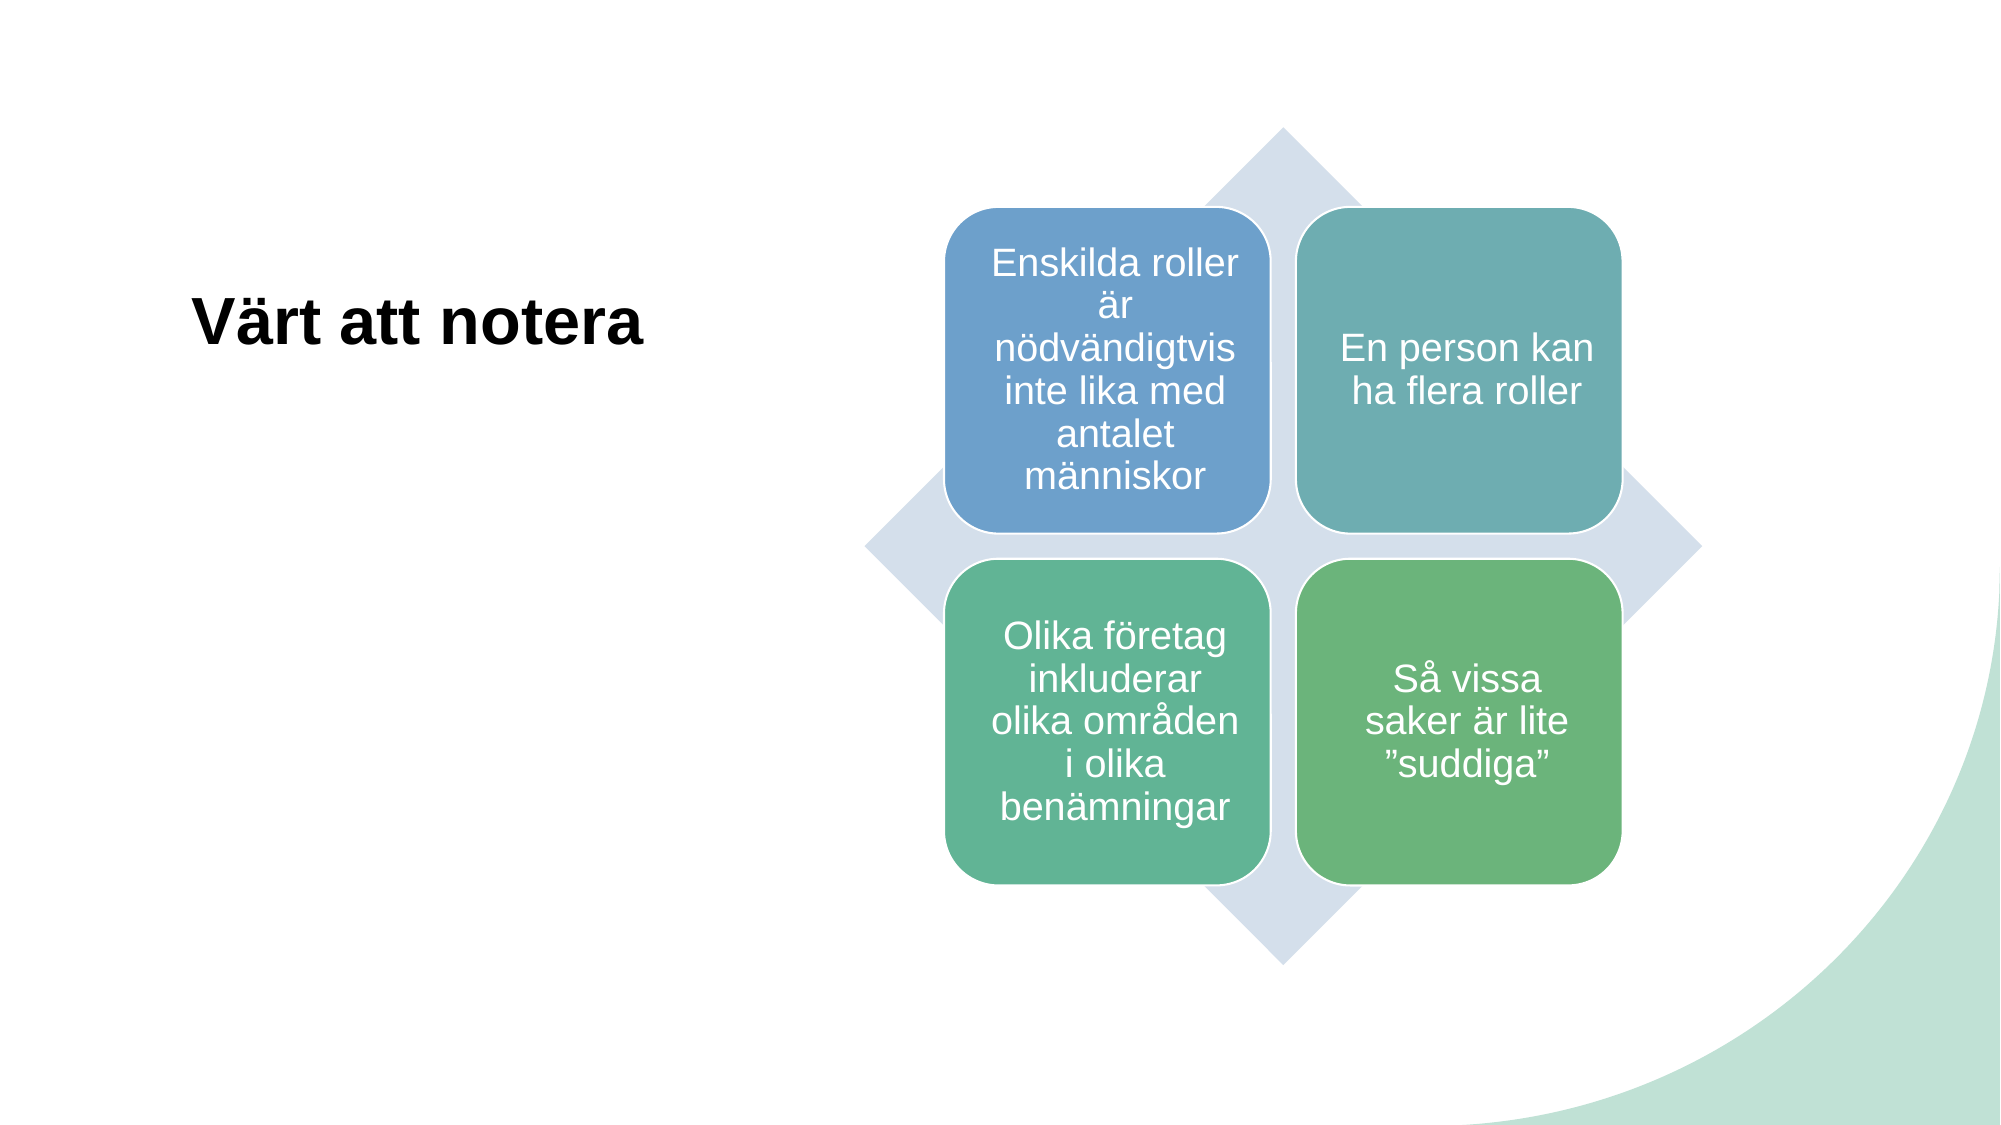

Enskilda roller är nödvändigtvis inte lika med antalet människor
En person kan ha flera roller
Olika företag inkluderar olika områden i olika benämningar
Så vissa saker är lite ”suddiga”
# Värt att notera